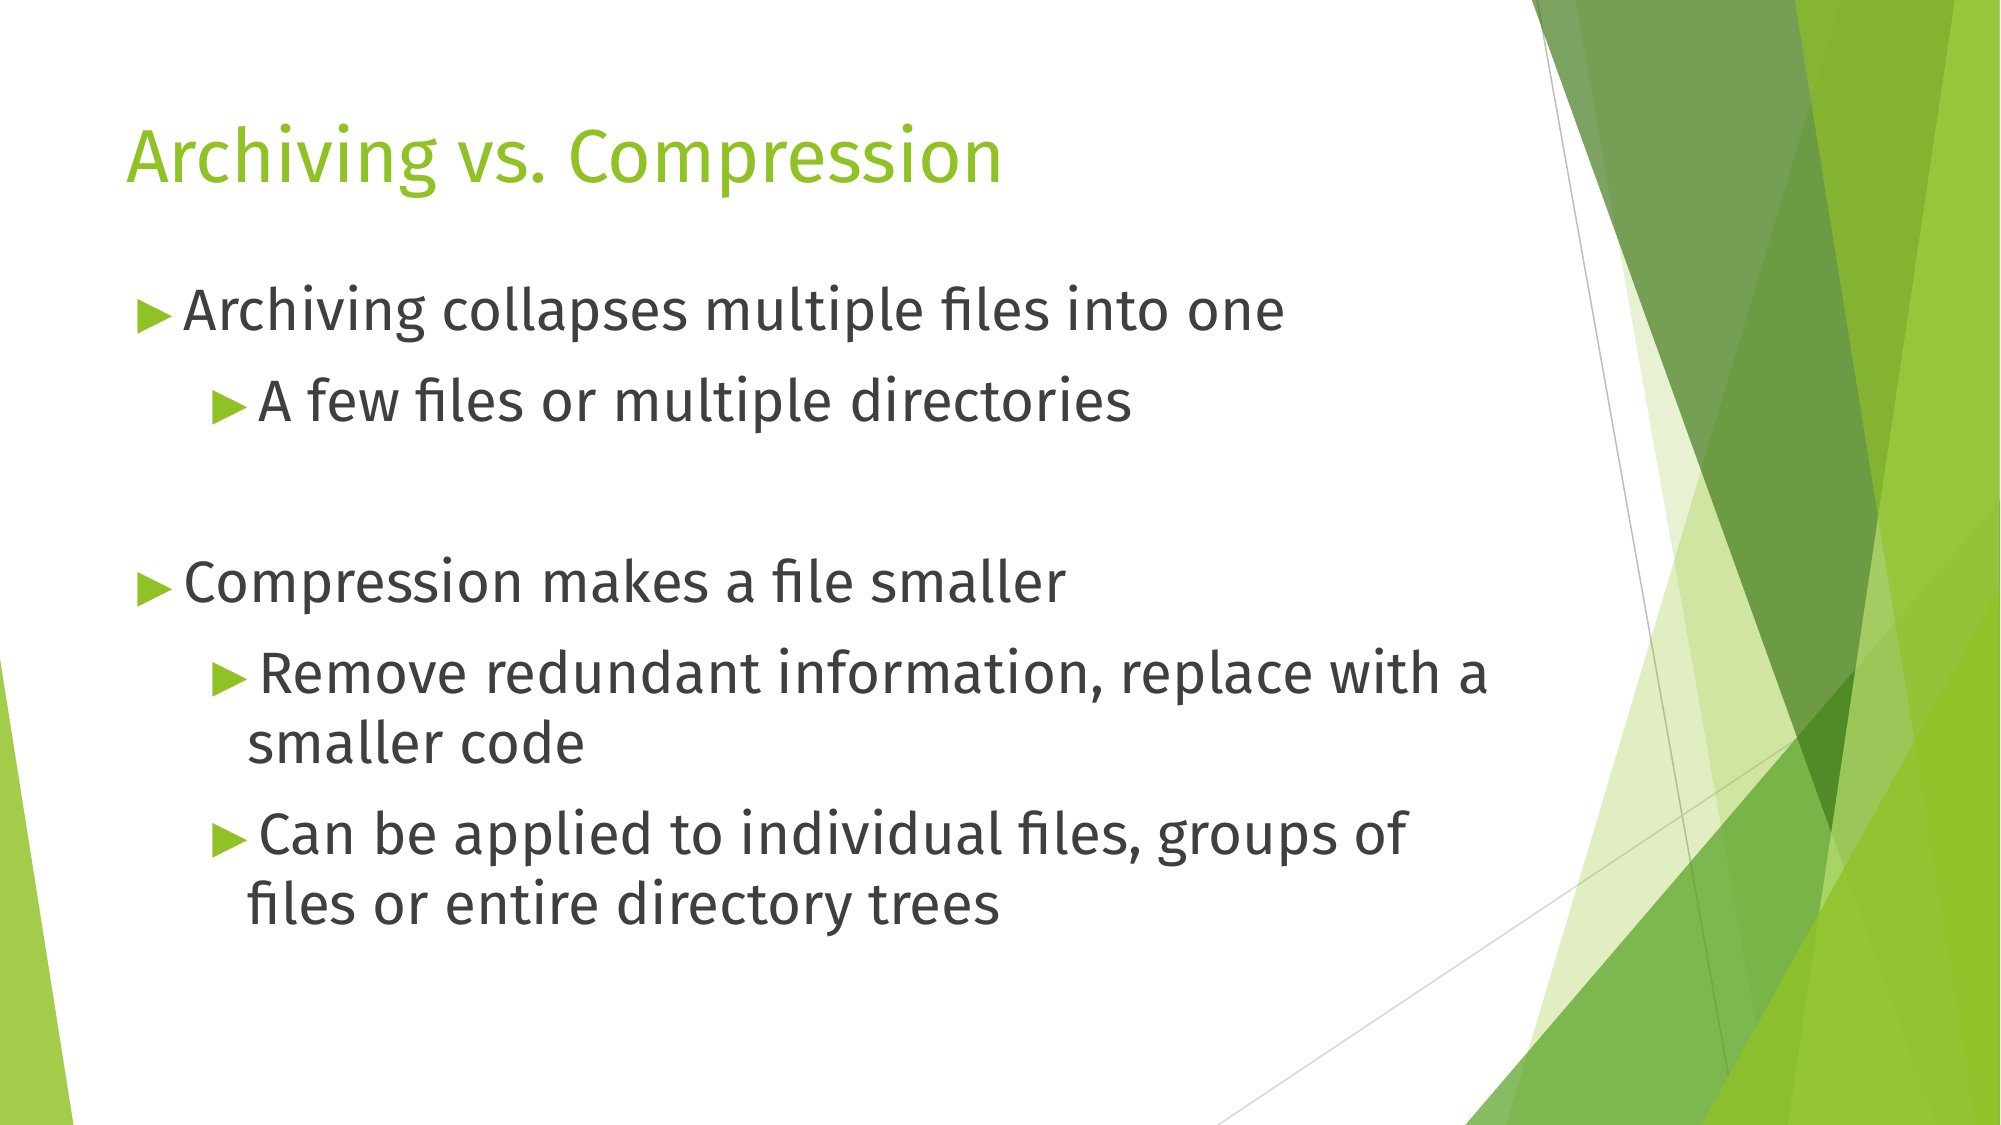

# Archiving vs. Compression
Archiving collapses multiple files into one
A few files or multiple directories

Compression makes a file smaller
Remove redundant information, replace with a smaller code
Can be applied to individual files, groups of files or entire directory trees